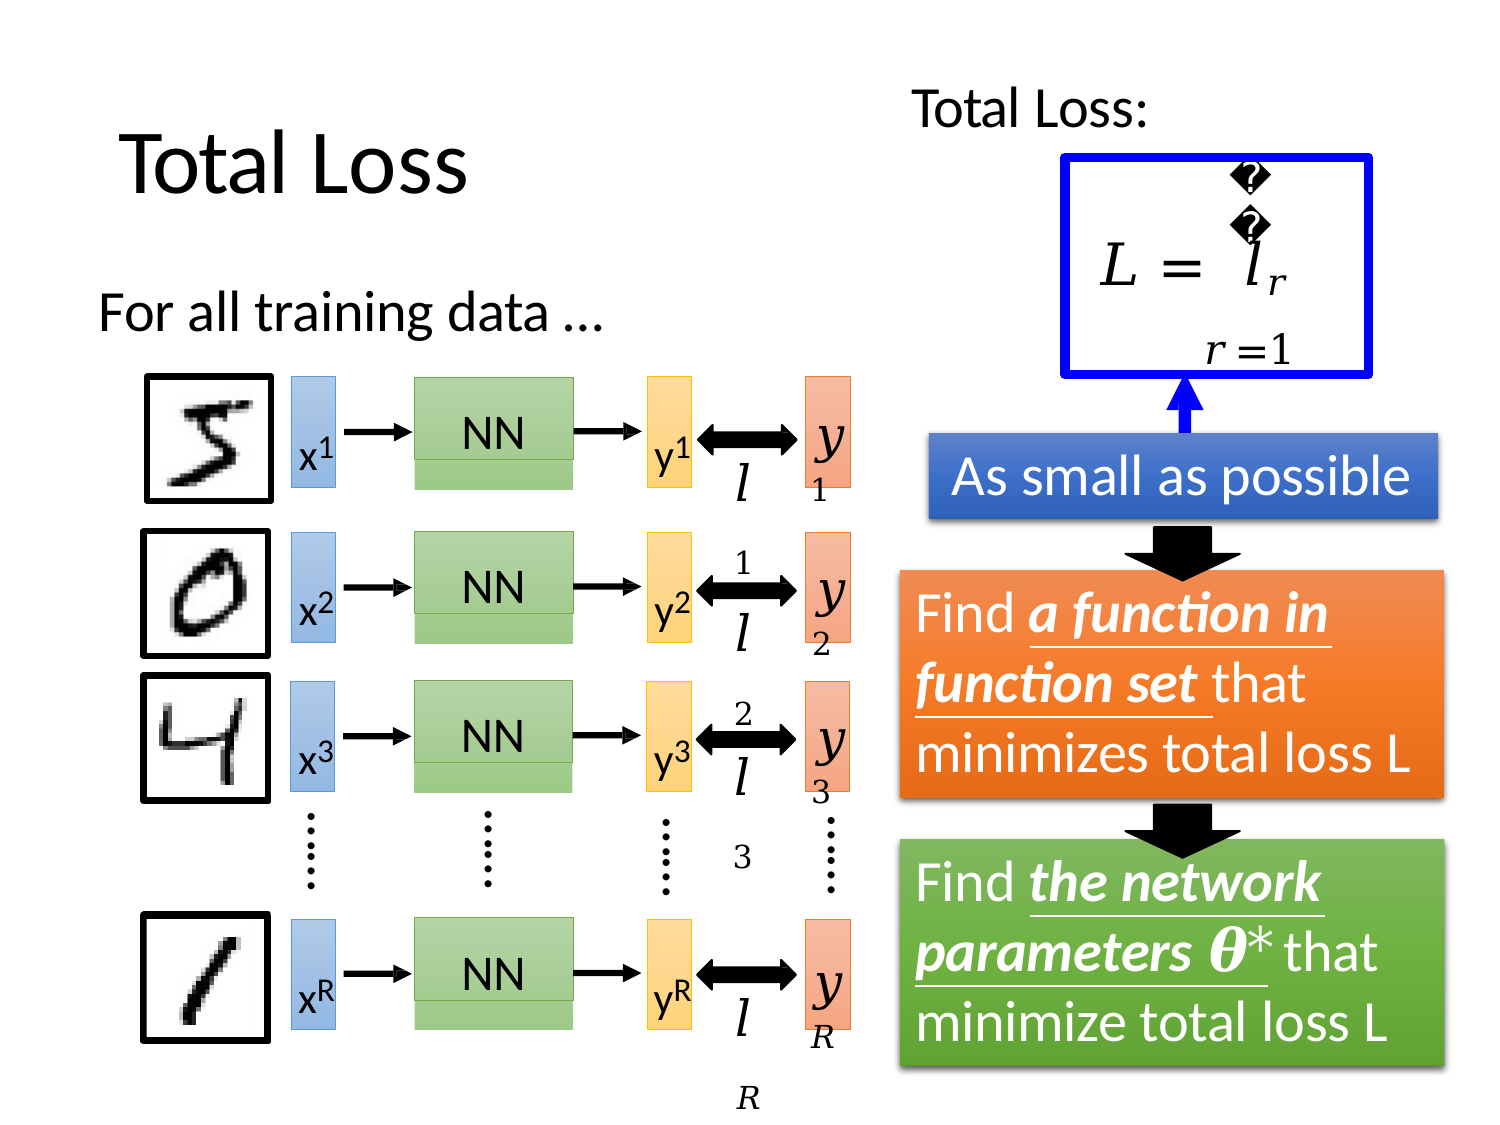

# Total Loss:
Total Loss
For all training data …
𝑅

𝐿 =  𝑙𝑟
𝑟=1

NN

x1
y1
𝑦  1

As small as possible
𝑙1

NN

x2
y2

𝑦  2

Find a function in  function set that  minimizes total loss L

𝑙2

NN

x3
y3
𝑦  3

𝑙3

……
……
……
……

Find the network  parameters 𝜽	that  minimize total loss L
∗

NN

xR
yR
𝑦  𝑅

𝑙𝑅